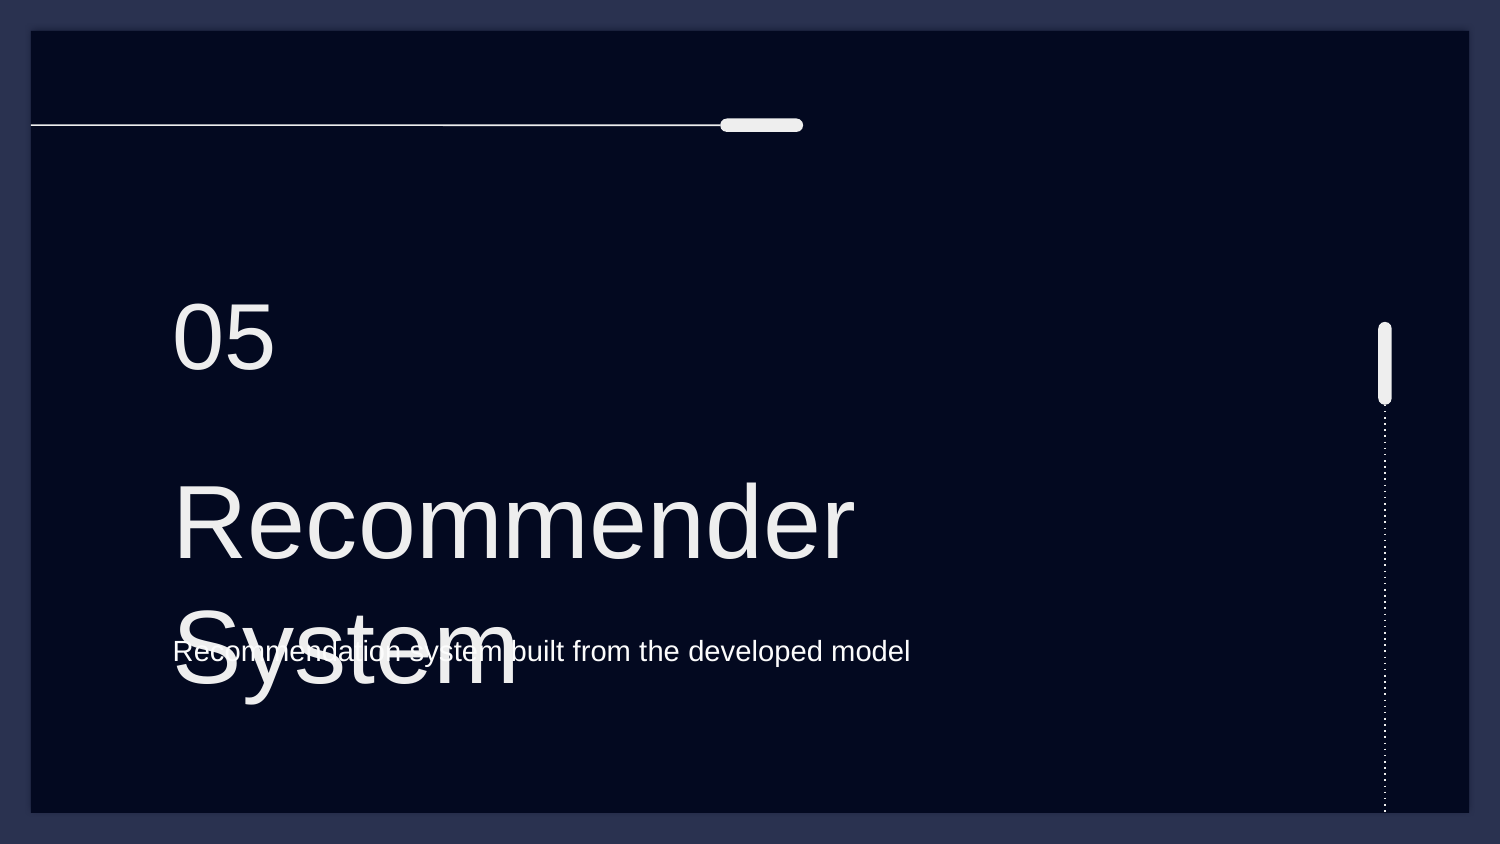

05

# Recommender System
Recommendation system built from the developed model